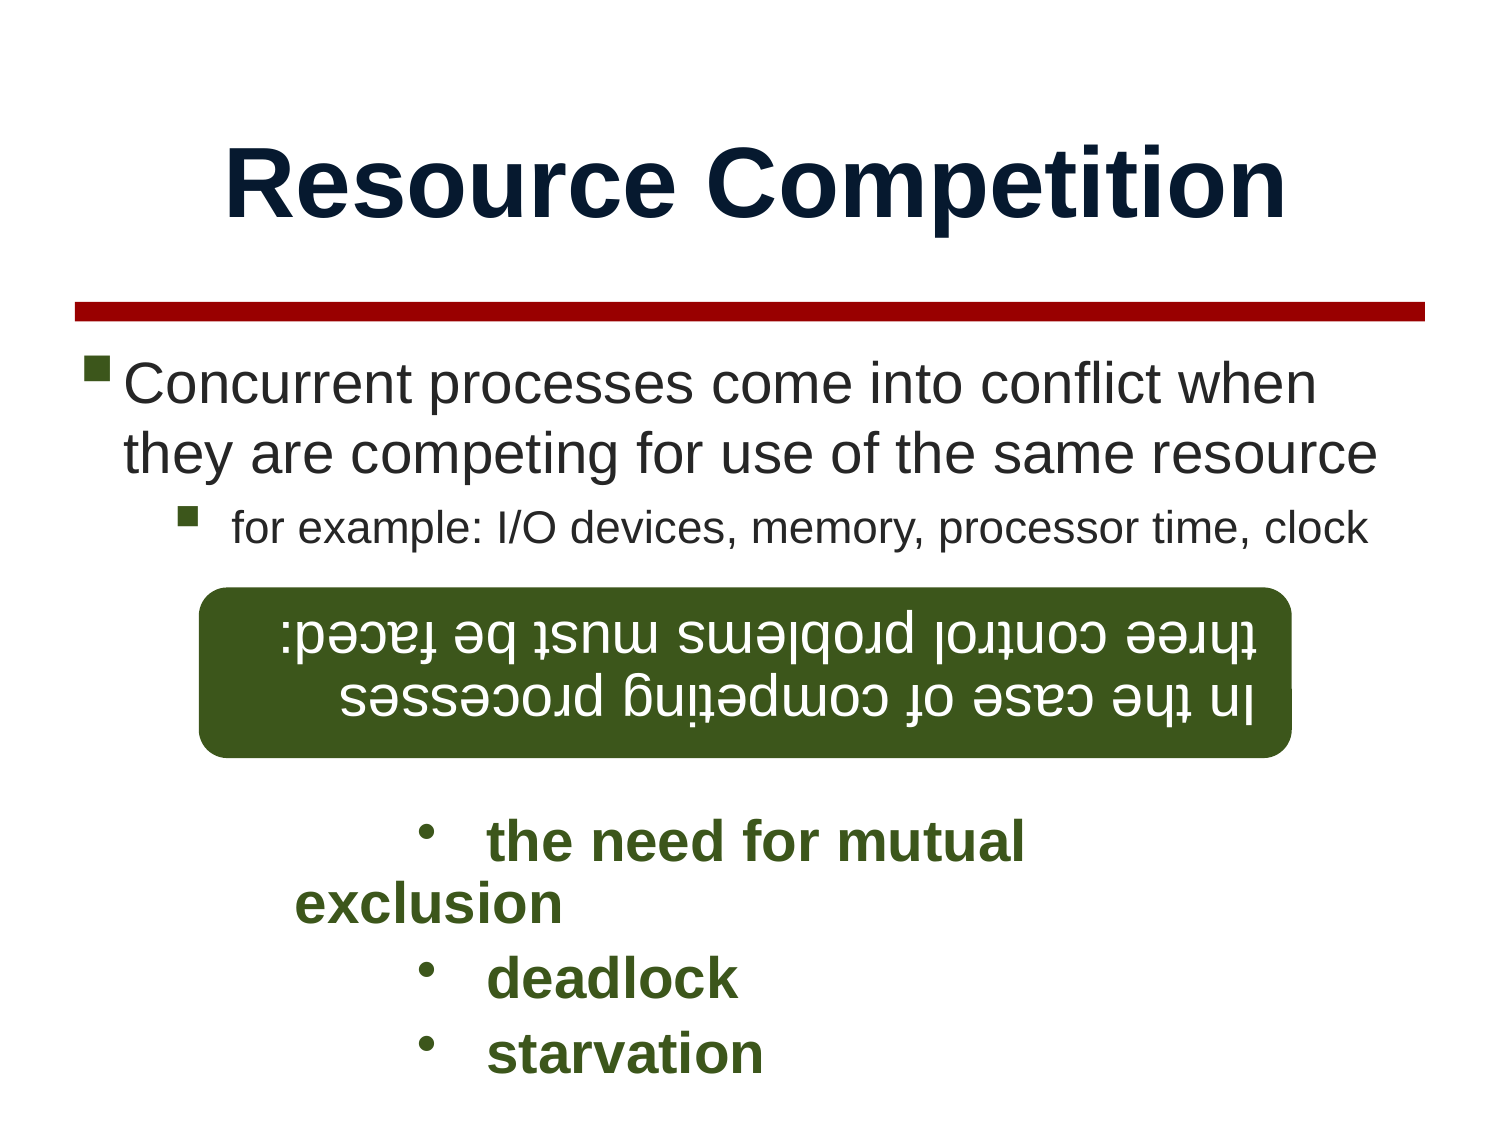

# Resource Competition
Concurrent processes come into conflict when they are competing for use of the same resource
 for example: I/O devices, memory, processor time, clock
In the case of competing processes three control problems must be faced:

   the need for mutual exclusion
   deadlock
   starvation